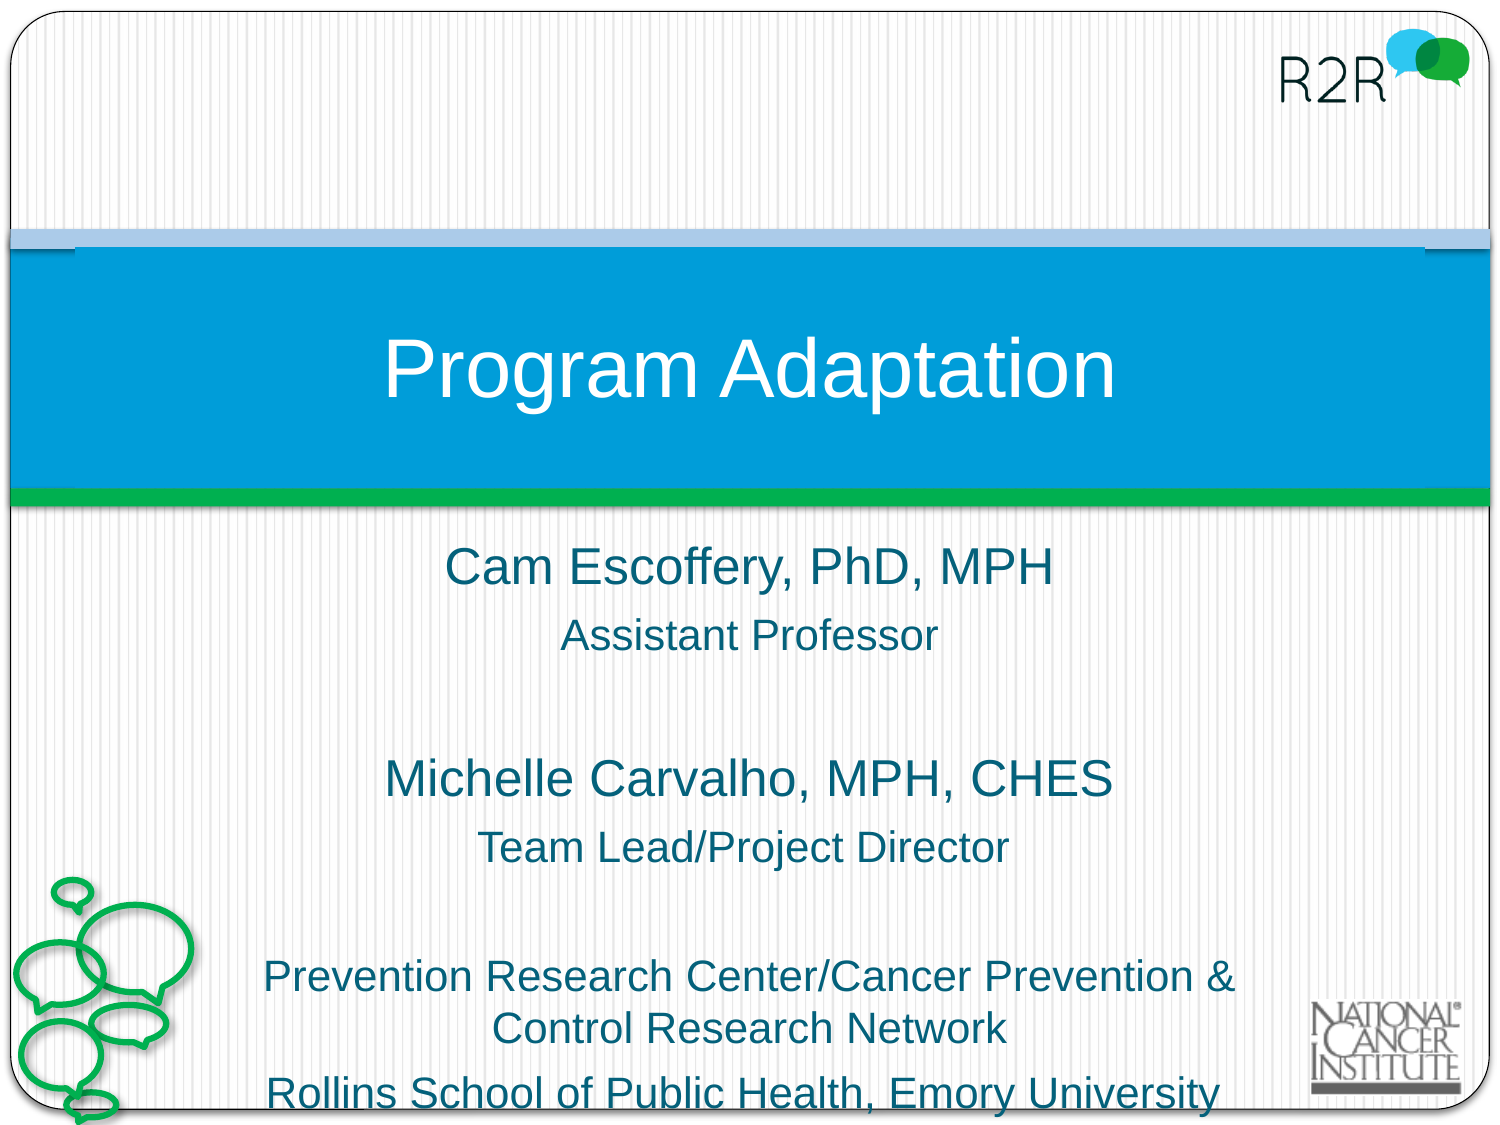

# Program Adaptation
Cam Escoffery, PhD, MPH
Assistant Professor

Michelle Carvalho, MPH, CHES
Team Lead/Project Director

Prevention Research Center/Cancer Prevention & Control Research Network
Rollins School of Public Health, Emory University